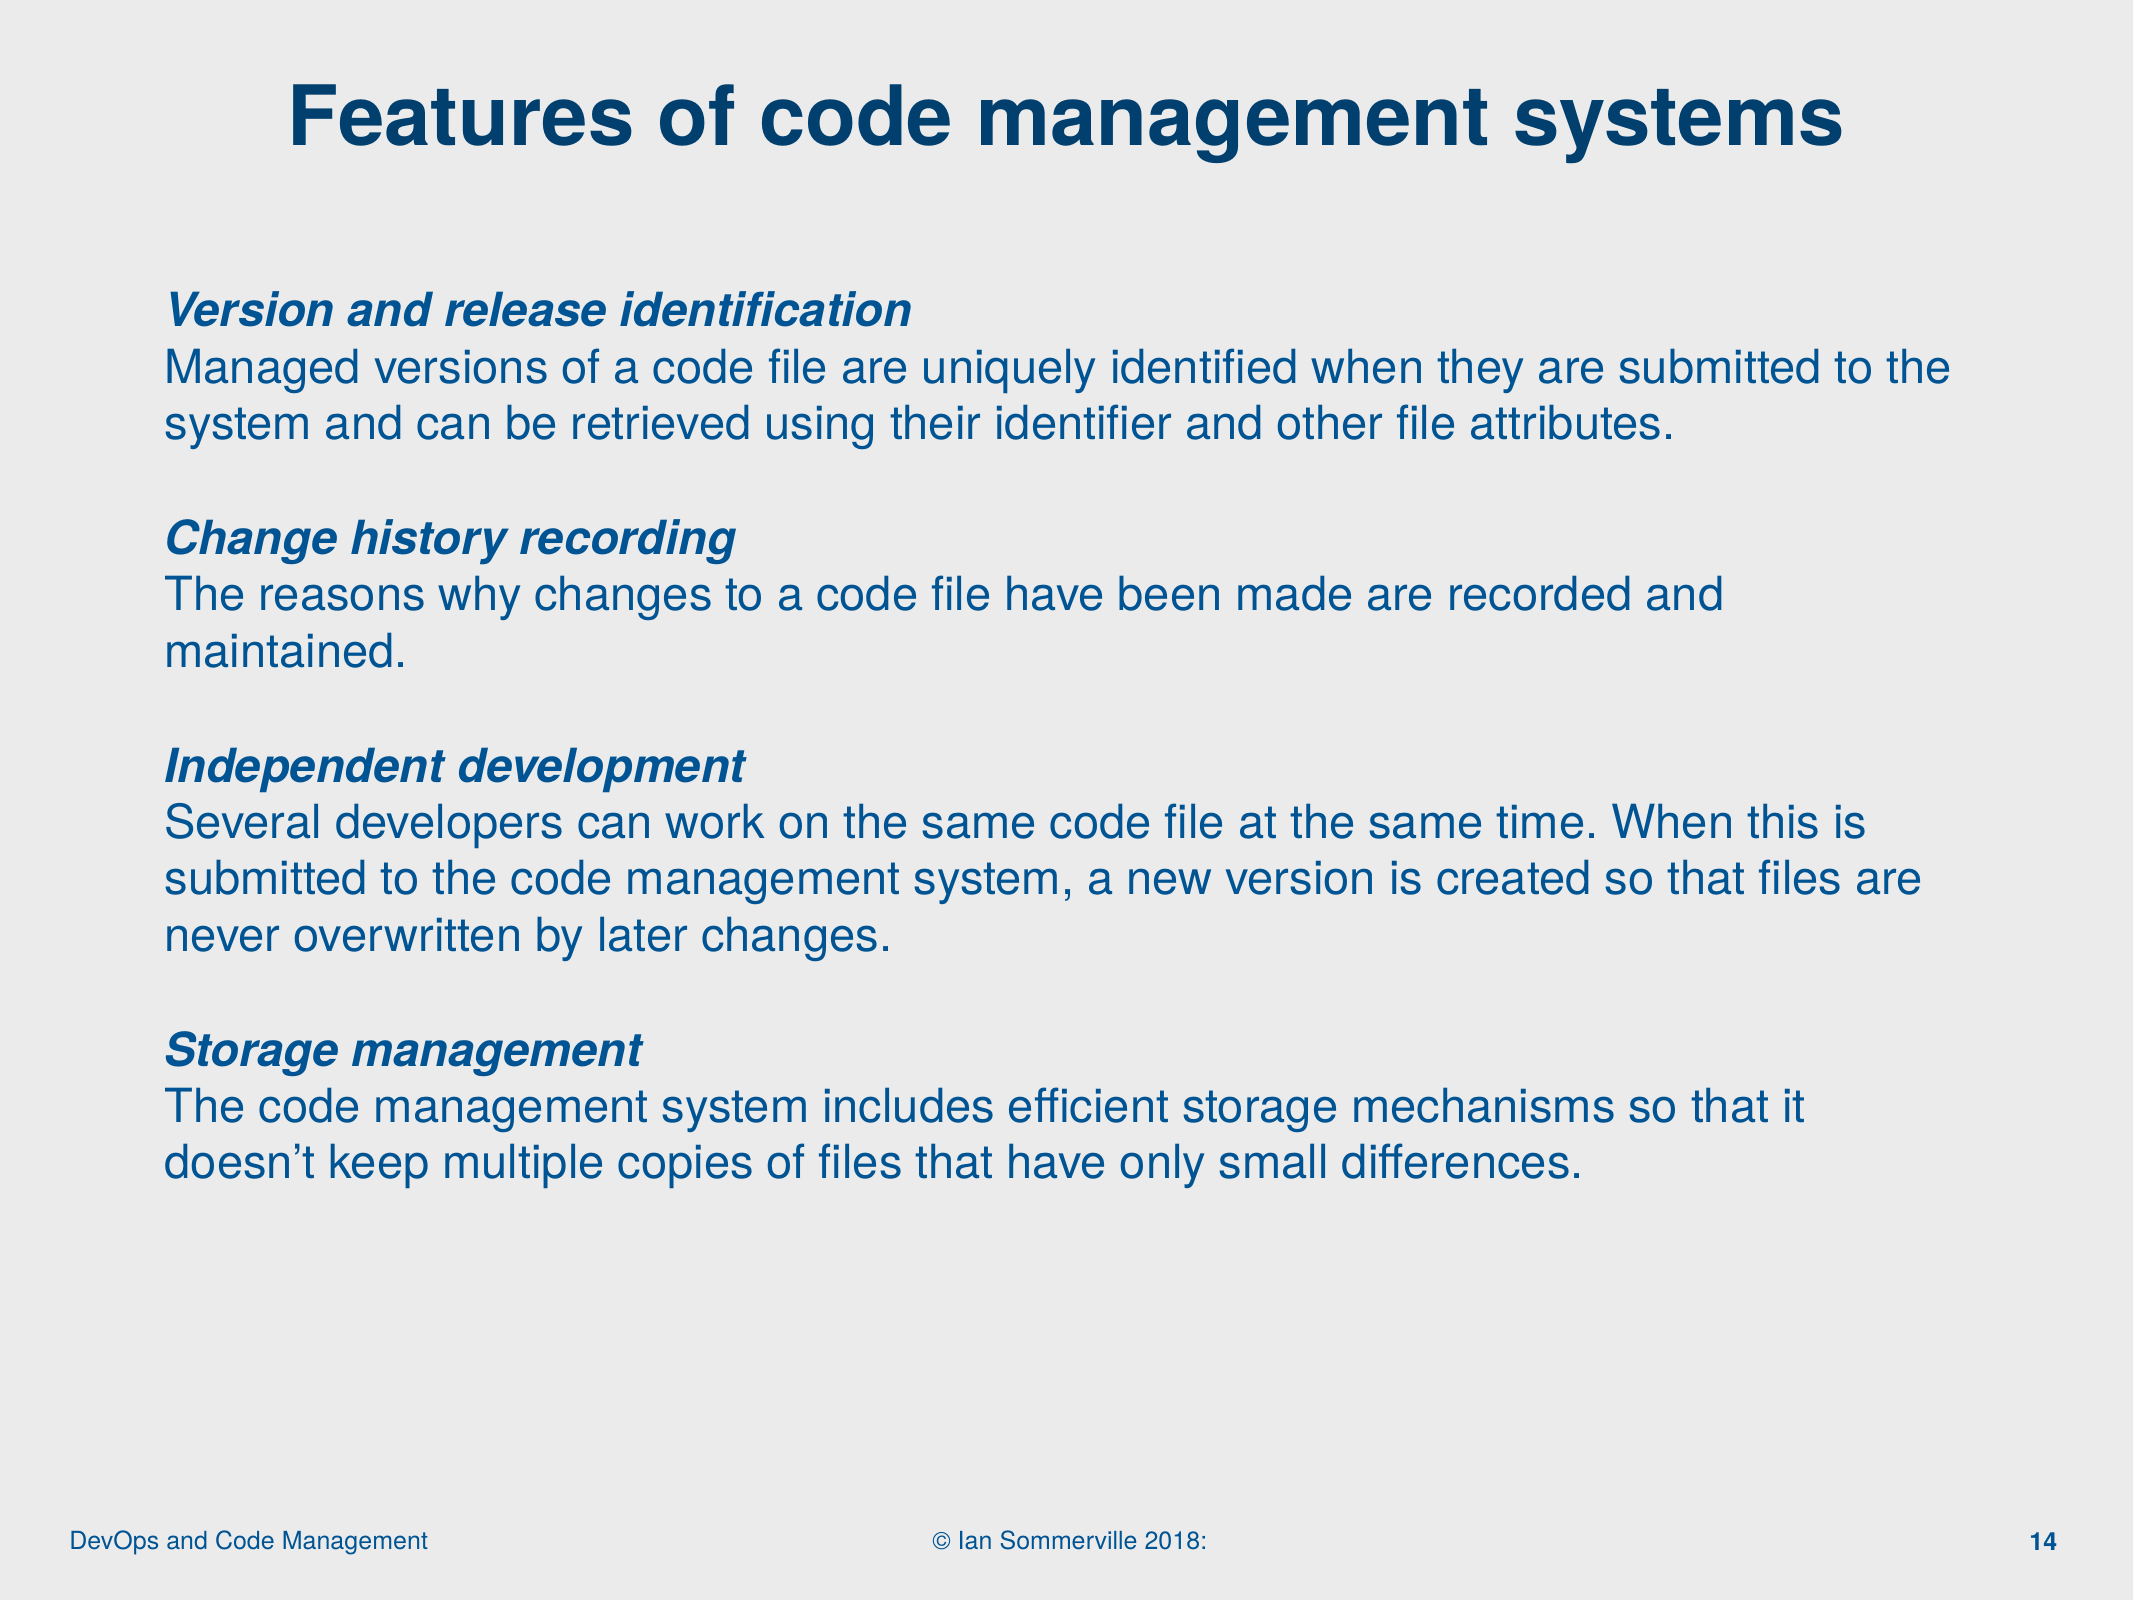

# Features of code management systems
Version and release identification
Managed versions of a code file are uniquely identified when they are submitted to the system and can be retrieved using their identifier and other file attributes.
Change history recording
The reasons why changes to a code file have been made are recorded and maintained.
Independent development
Several developers can work on the same code file at the same time. When this is submitted to the code management system, a new version is created so that files are never overwritten by later changes.
Storage management
The code management system includes efficient storage mechanisms so that it doesn’t keep multiple copies of files that have only small differences.
14